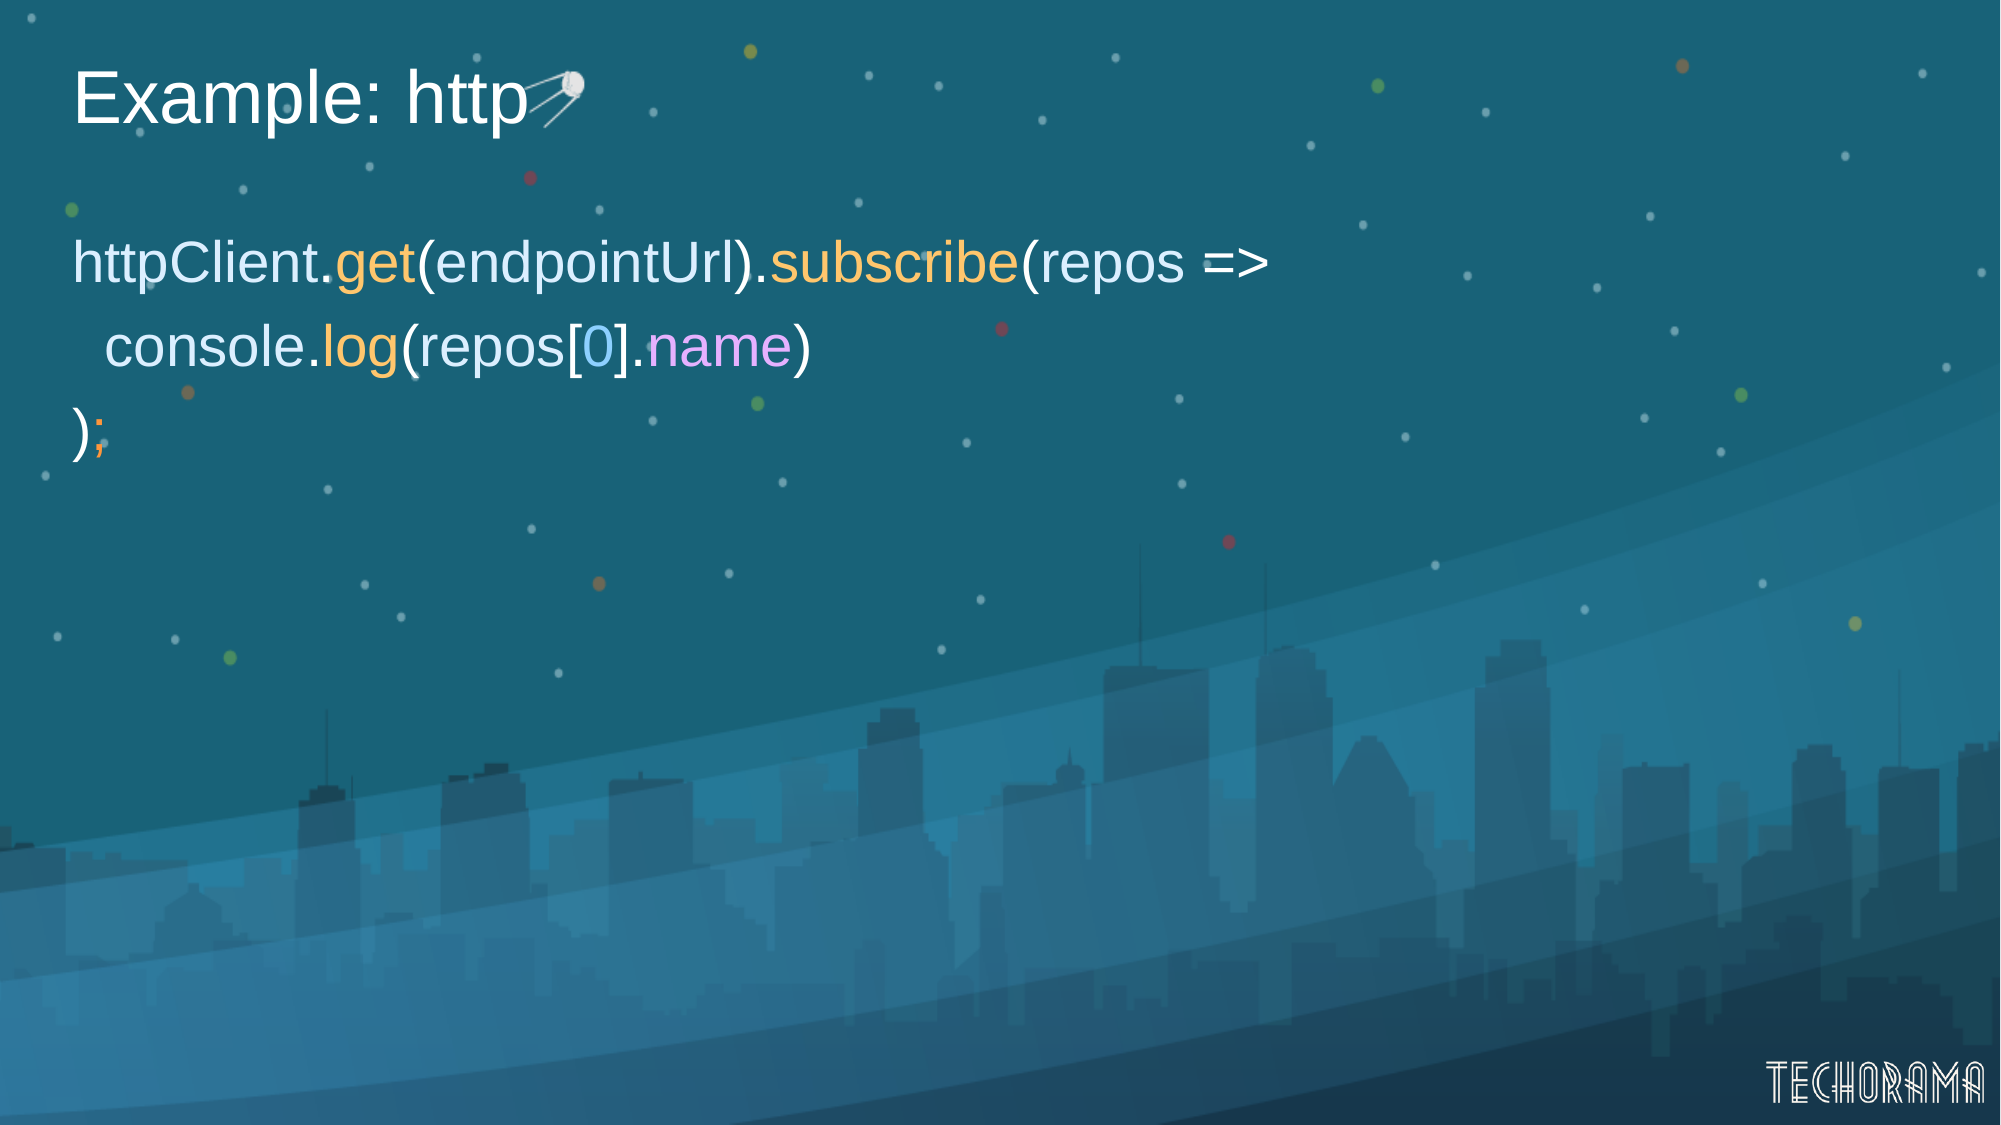

# Example: http
httpClient.get(endpointUrl).subscribe(repos =>
  console.log(repos[0].name)
);